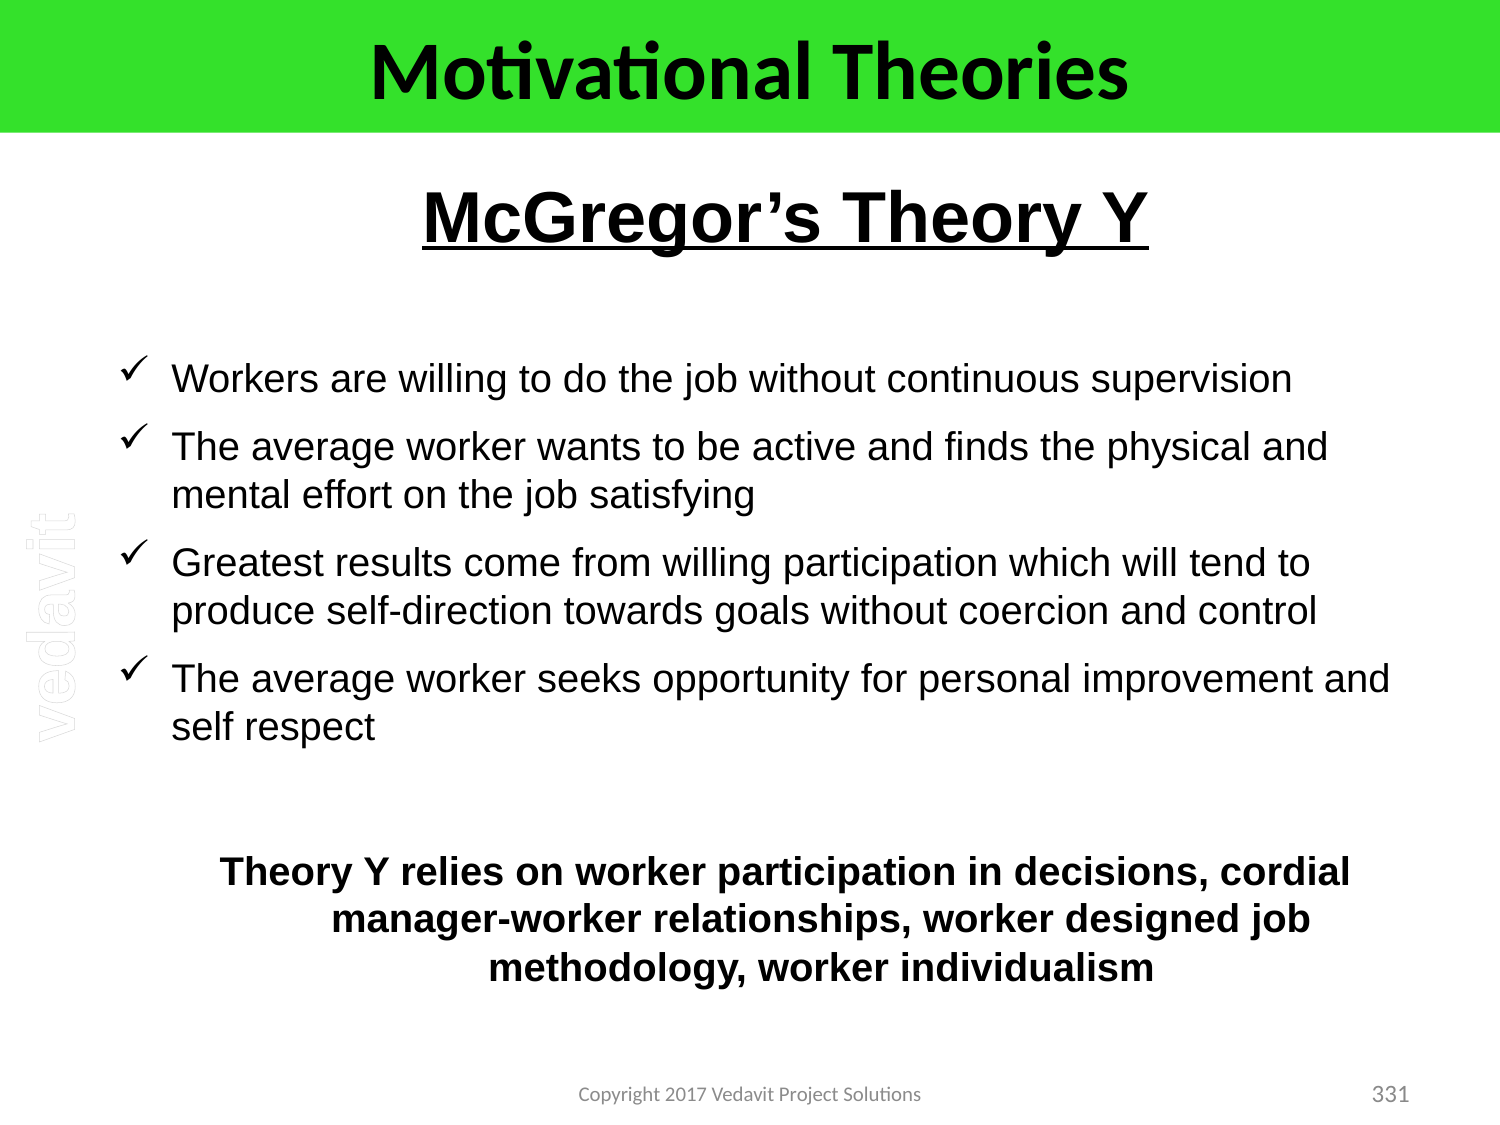

# Motivational Theories
McGregor’s Theory Y

Workers are willing to do the job without continuous supervision
The average worker wants to be active and finds the physical and mental effort on the job satisfying
Greatest results come from willing participation which will tend to produce self-direction towards goals without coercion and control
The average worker seeks opportunity for personal improvement and self respect

Theory Y relies on worker participation in decisions, cordial manager-worker relationships, worker designed job methodology, worker individualism
Copyright 2017 Vedavit Project Solutions
331